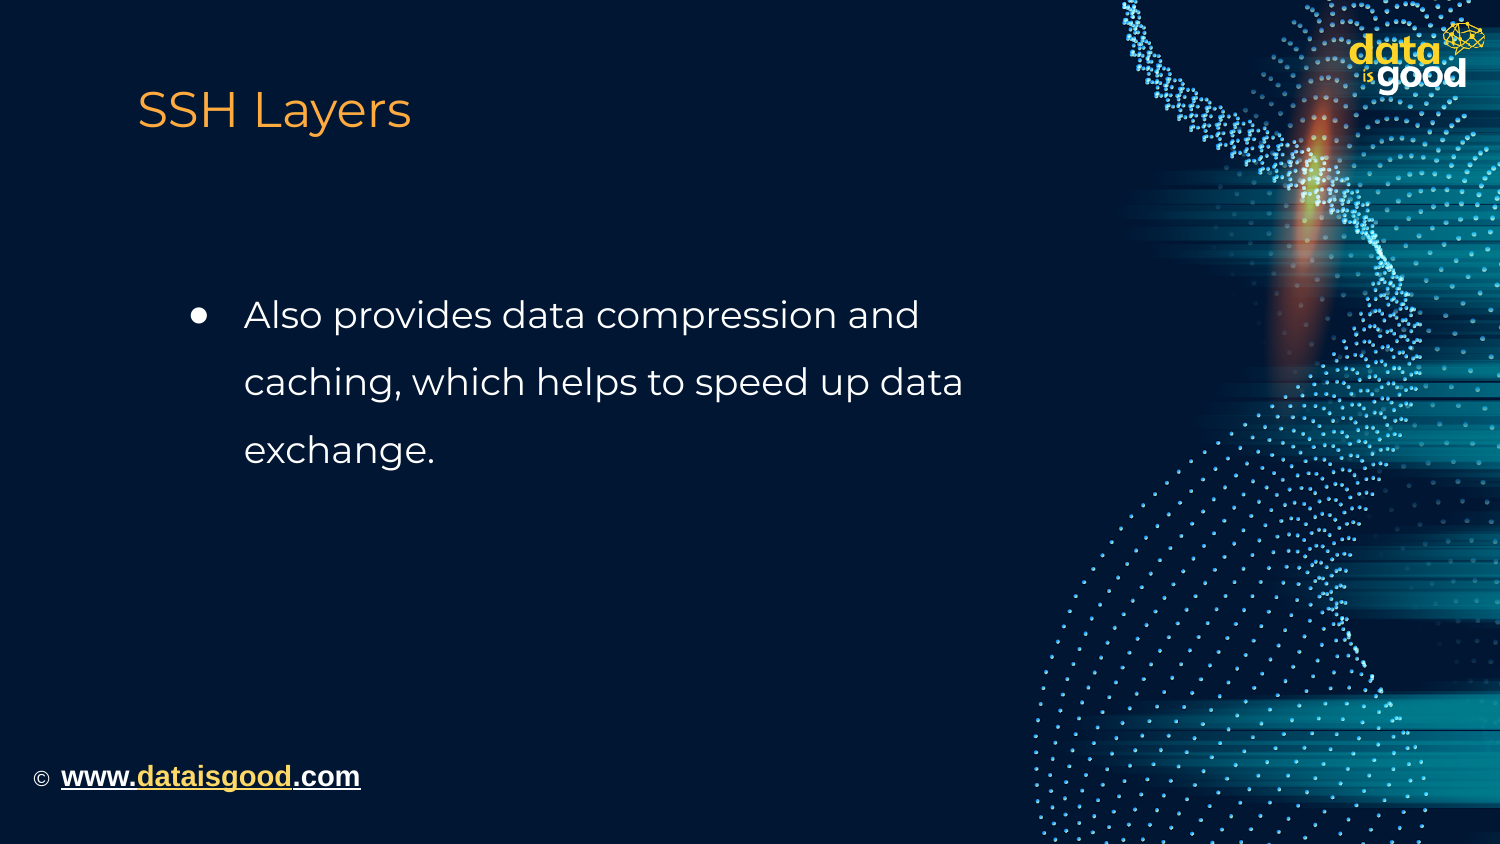

# SSH Layers
Also provides data compression and caching, which helps to speed up data exchange.